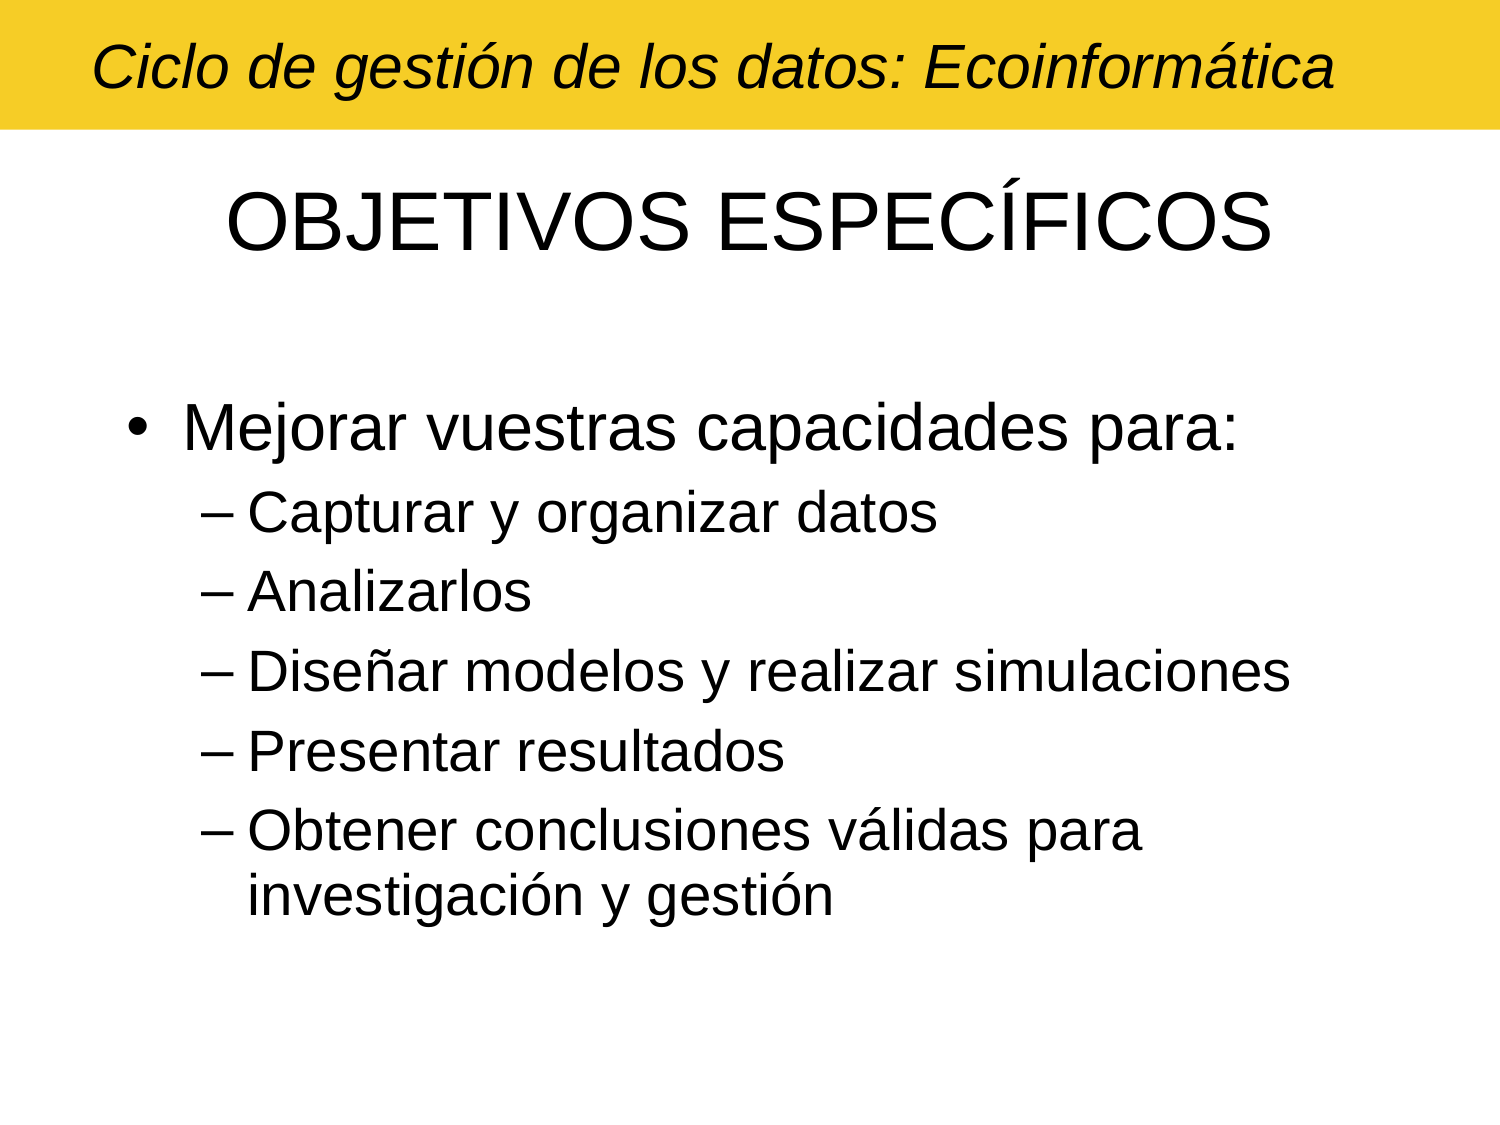

# OBJETIVOS ESPECÍFICOS
Mejorar vuestras capacidades para:
Capturar y organizar datos
Analizarlos
Diseñar modelos y realizar simulaciones
Presentar resultados
Obtener conclusiones válidas para investigación y gestión